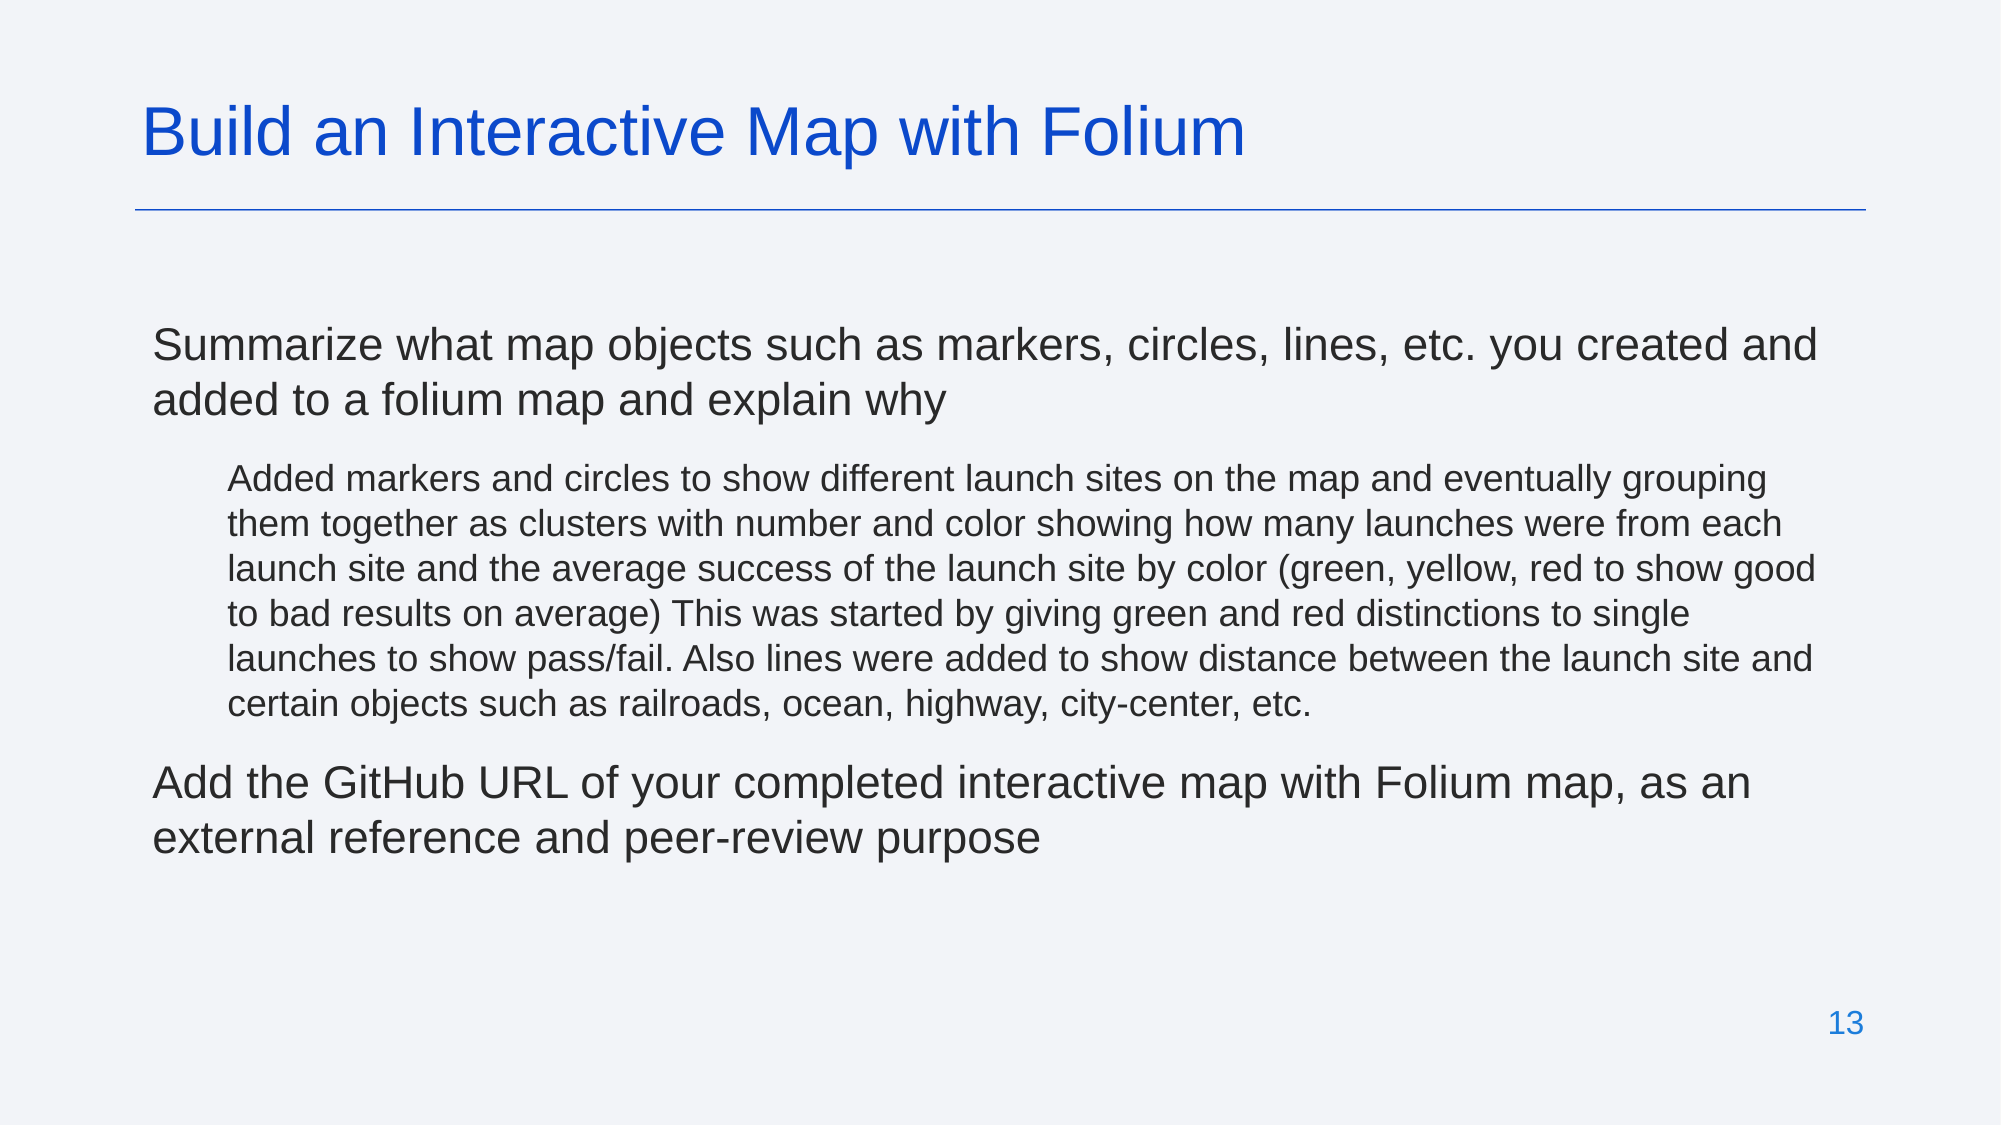

Build an Interactive Map with Folium
Summarize what map objects such as markers, circles, lines, etc. you created and added to a folium map and explain why
Added markers and circles to show different launch sites on the map and eventually grouping them together as clusters with number and color showing how many launches were from each launch site and the average success of the launch site by color (green, yellow, red to show good to bad results on average) This was started by giving green and red distinctions to single launches to show pass/fail. Also lines were added to show distance between the launch site and certain objects such as railroads, ocean, highway, city-center, etc.
Add the GitHub URL of your completed interactive map with Folium map, as an external reference and peer-review purpose

13